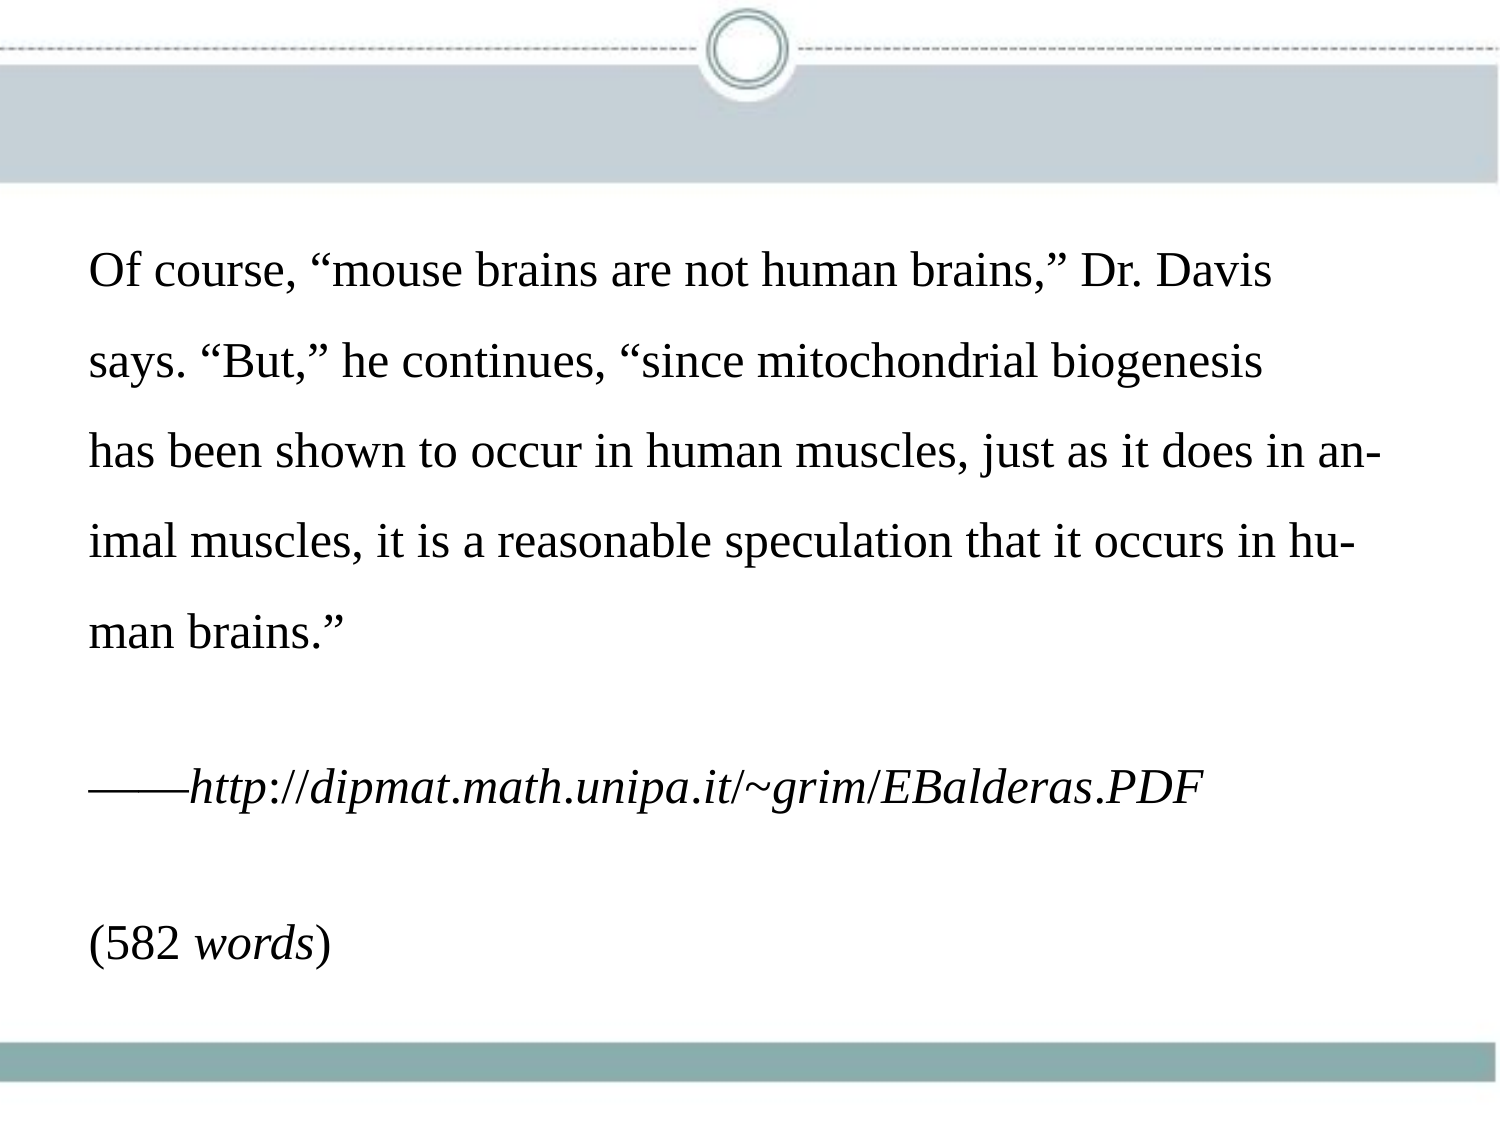

Of course, “mouse brains are not human brains,” Dr. Davis
says. “But,” he continues, “since mitochondrial biogenesis
has been shown to occur in human muscles, just as it does in an-
imal muscles, it is a reasonable speculation that it occurs in hu-
man brains.”
——http://dipmat.math.unipa.it/~grim/EBalderas.PDF
(582 words)